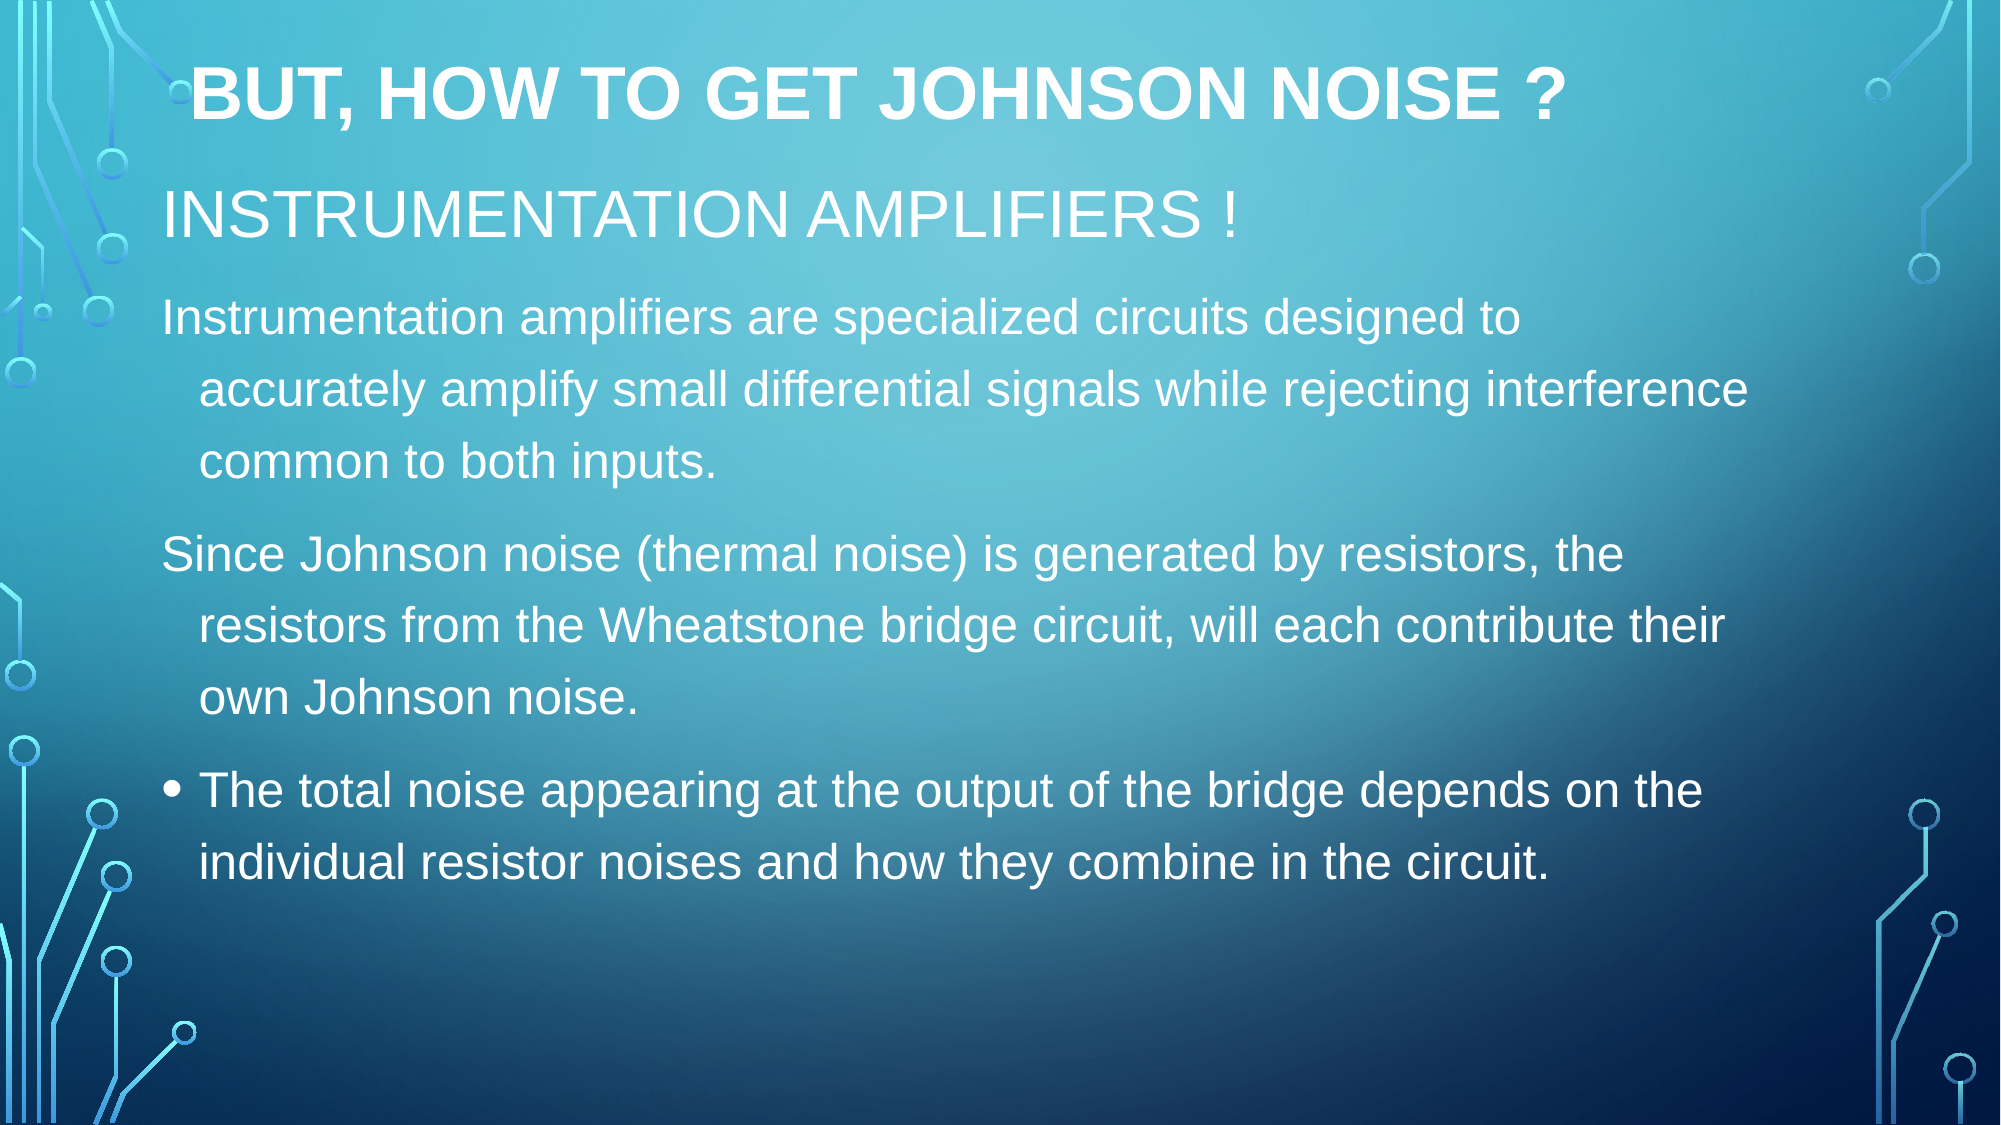

# BUT, HOW TO GET JOHNSON NOISE ?
INSTRUMENTATION AMPLIFIERS !
Instrumentation amplifiers are specialized circuits designed to accurately amplify small differential signals while rejecting interference common to both inputs.
Since Johnson noise (thermal noise) is generated by resistors, the resistors from the Wheatstone bridge circuit, will each contribute their own Johnson noise.
The total noise appearing at the output of the bridge depends on the individual resistor noises and how they combine in the circuit.